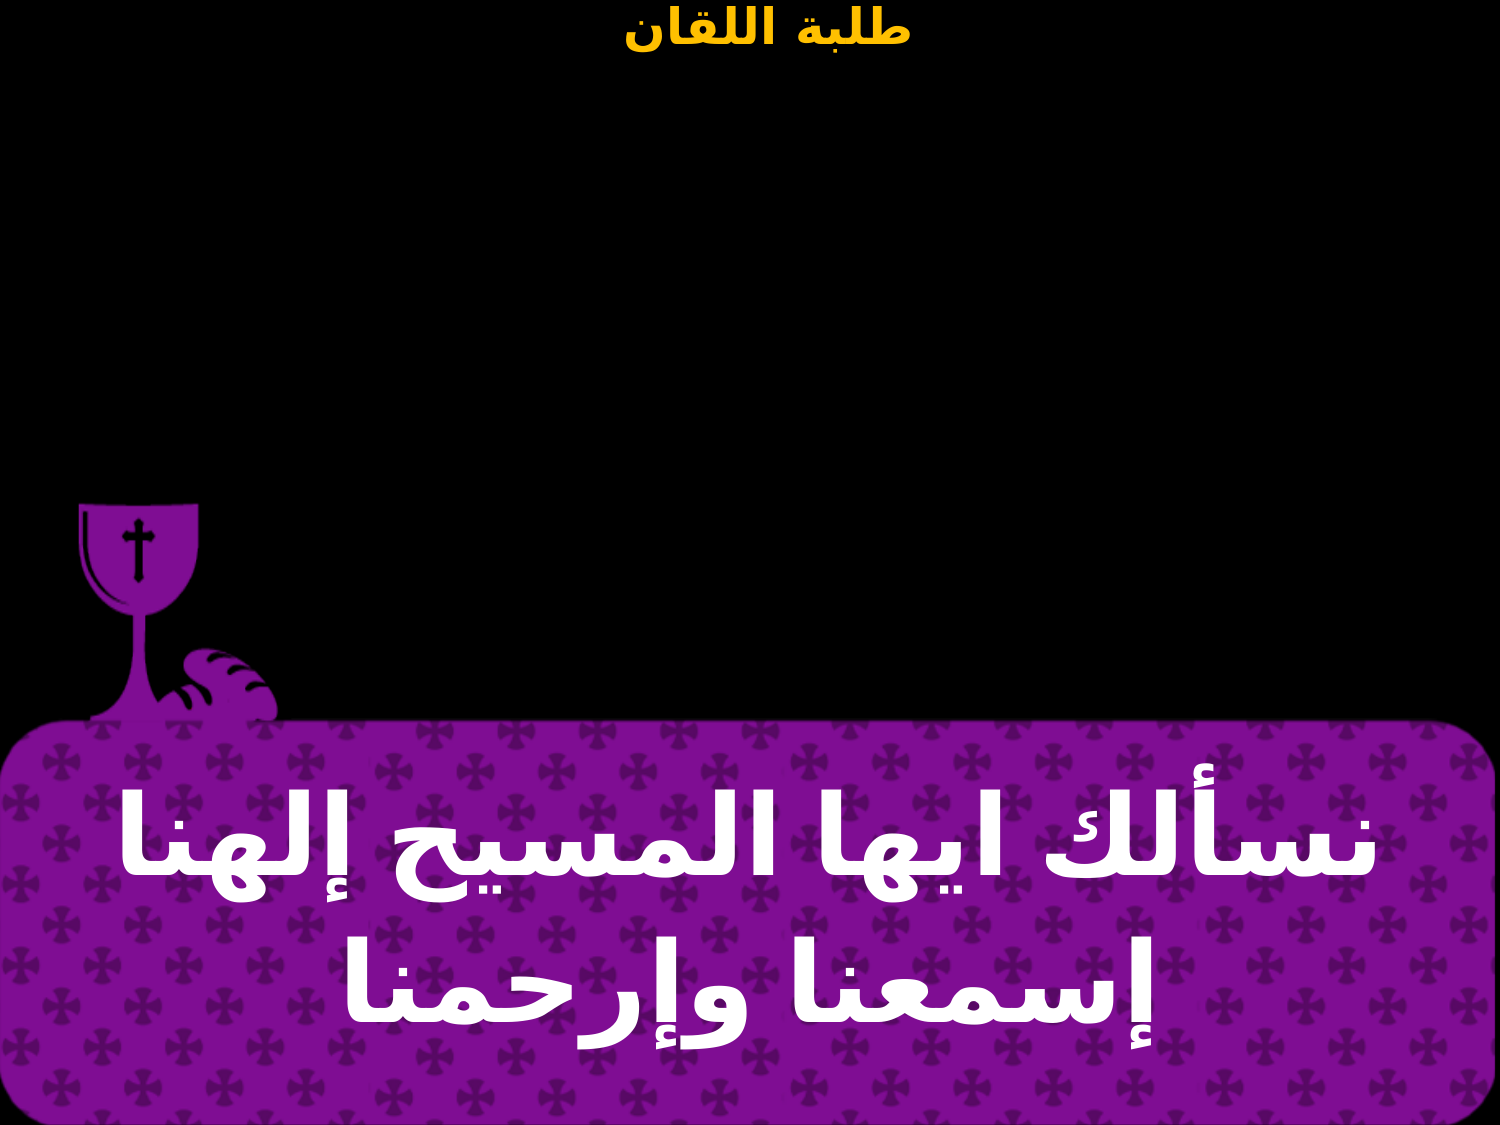

| نسألك ايها المسيح إلهنا إسمعنا وإرحمنا |
| --- |